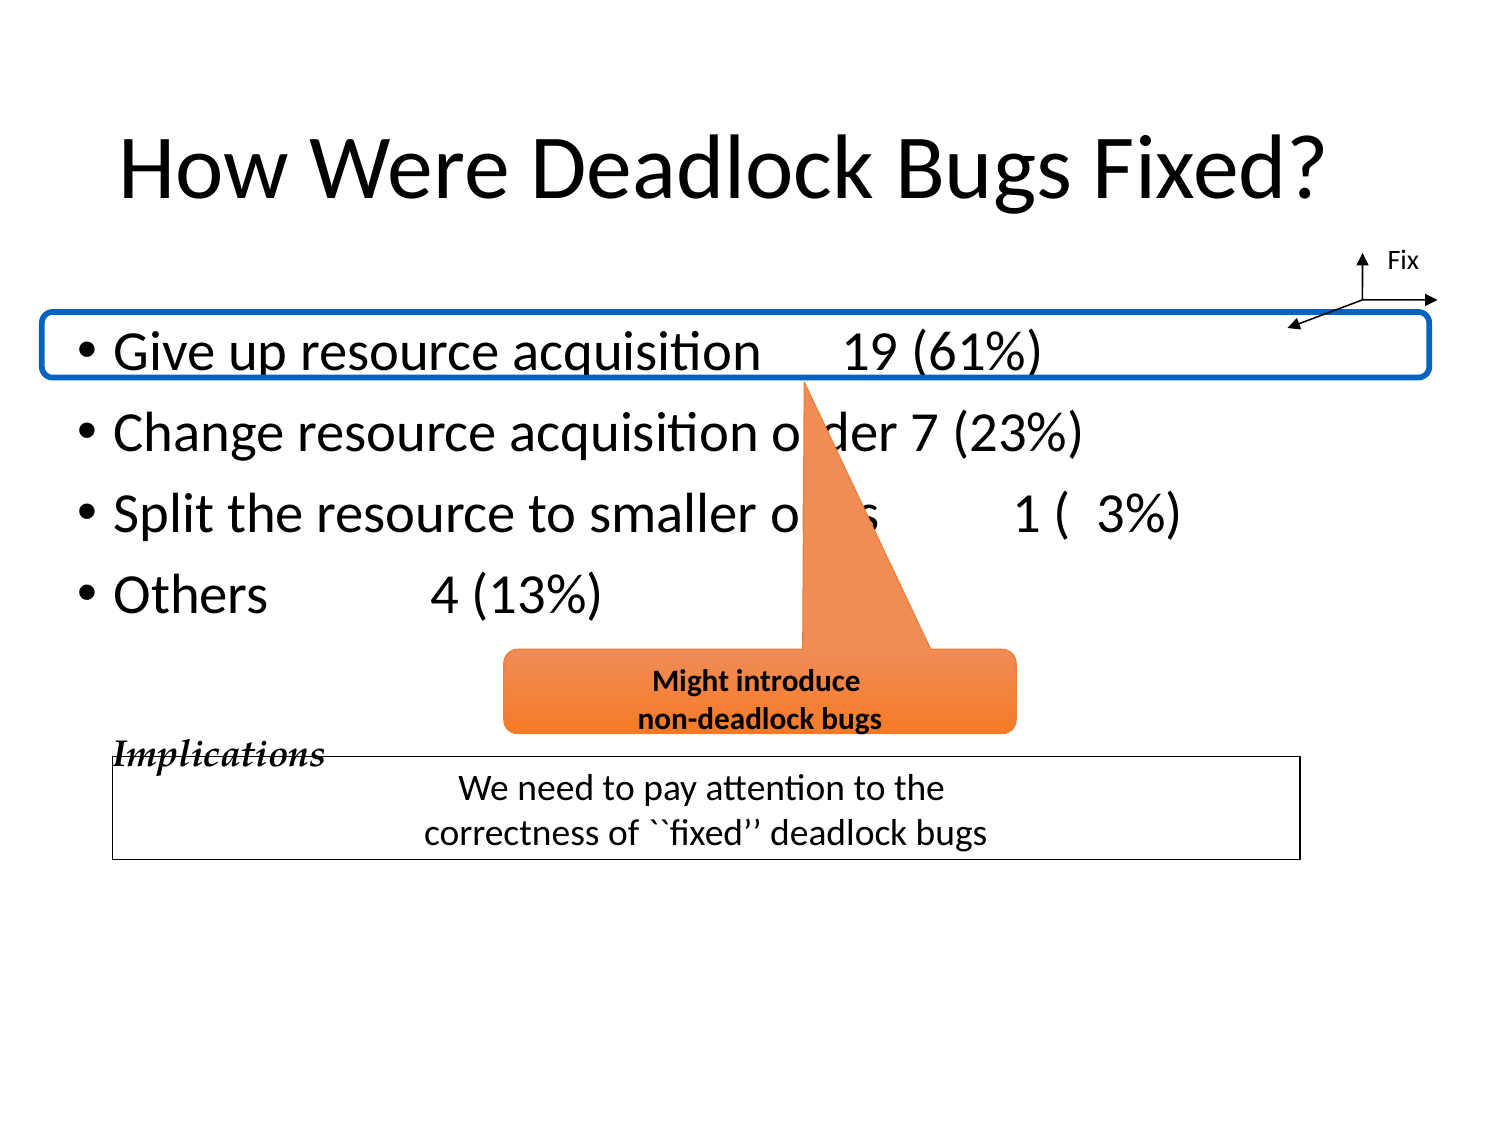

# How Were Deadlock Bugs Fixed?
Fix

Give up resource acquisition		19 (61%)
Change resource acquisition order 7 (23%)
Split the resource to smaller ones	  1 (  3%)
Others 						  4 (13%)

Might introduce
non-deadlock bugs
Implications
We need to pay attention to the
correctness of ``fixed’’ deadlock bugs